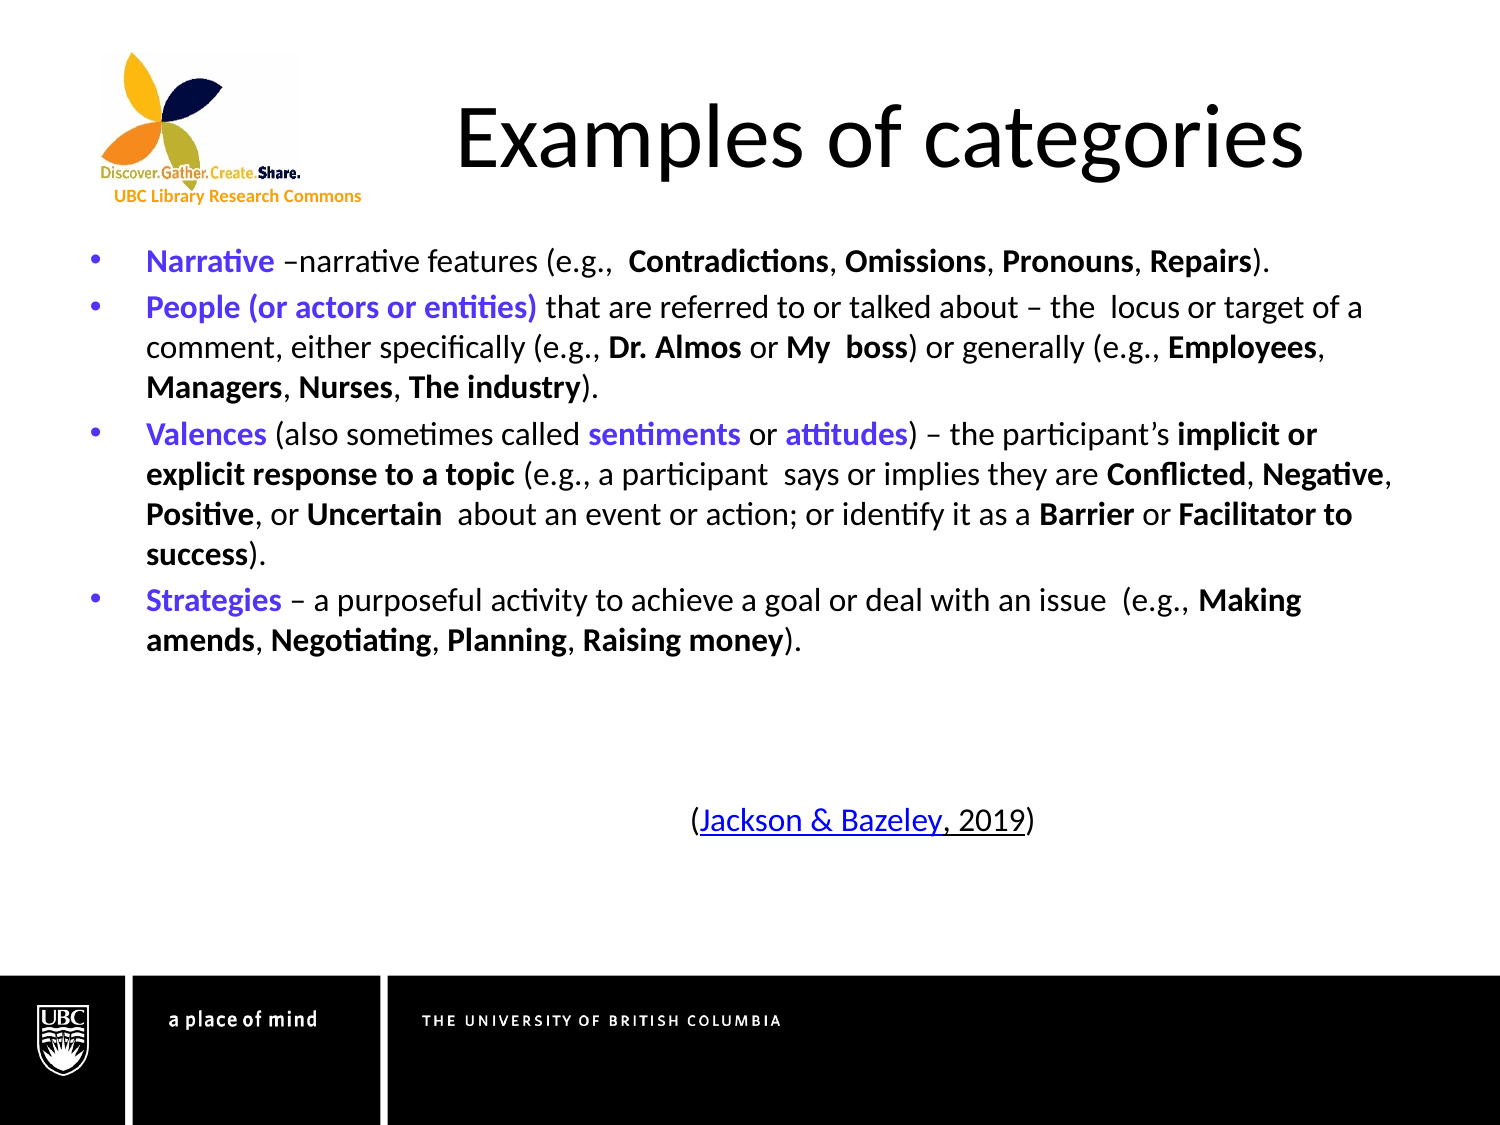

# Examples of categories
Narrative –narrative features (e.g.,  Contradictions, Omissions, Pronouns, Repairs).
People (or actors or entities) that are referred to or talked about – the  locus or target of a comment, either specifically (e.g., Dr. Almos or My  boss) or generally (e.g., Employees, Managers, Nurses, The industry).
Valences (also sometimes called sentiments or attitudes) – the participant’s implicit or explicit response to a topic (e.g., a participant  says or implies they are Conflicted, Negative, Positive, or Uncertain  about an event or action; or identify it as a Barrier or Facilitator to  success).
Strategies – a purposeful activity to achieve a goal or deal with an issue  (e.g., Making amends, Negotiating, Planning, Raising money).

												(Jackson & Bazeley, 2019)